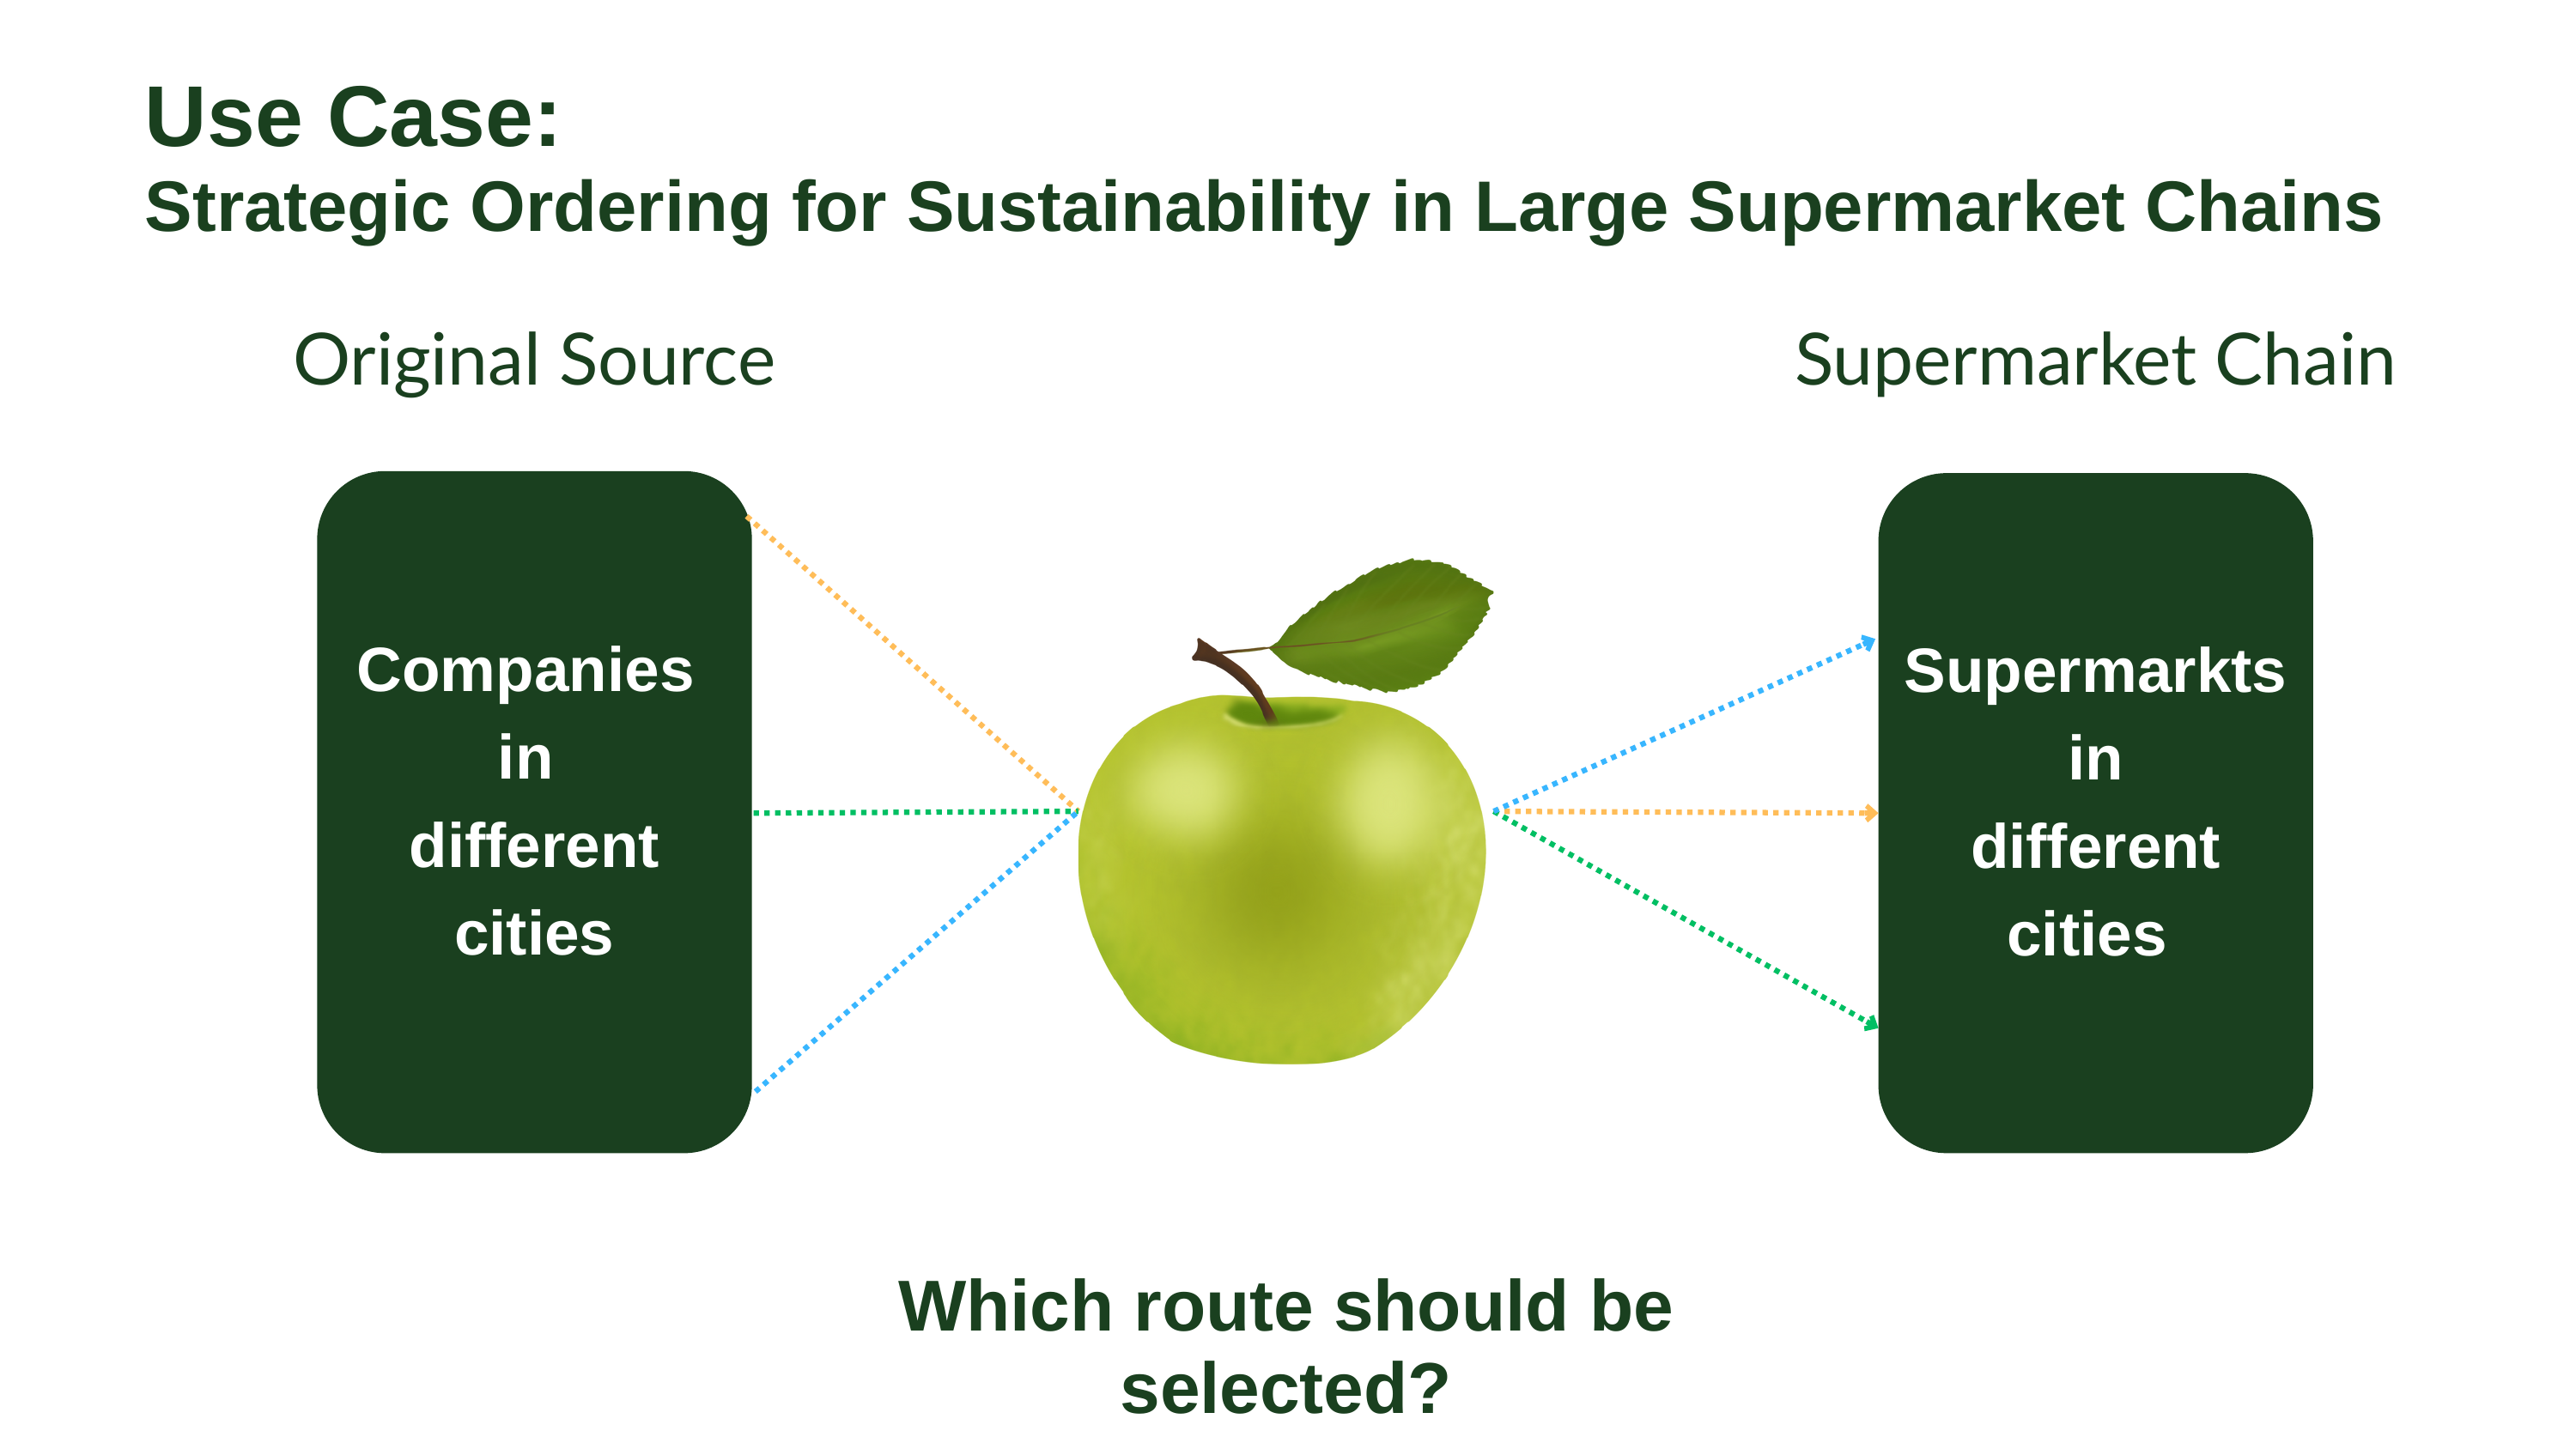

Use Case:
Strategic Ordering for Sustainability in Large Supermarket Chains
Original Source
Supermarket Chain

Companies
in
different cities

Supermarkts
in
different cities

Which route should be selected?